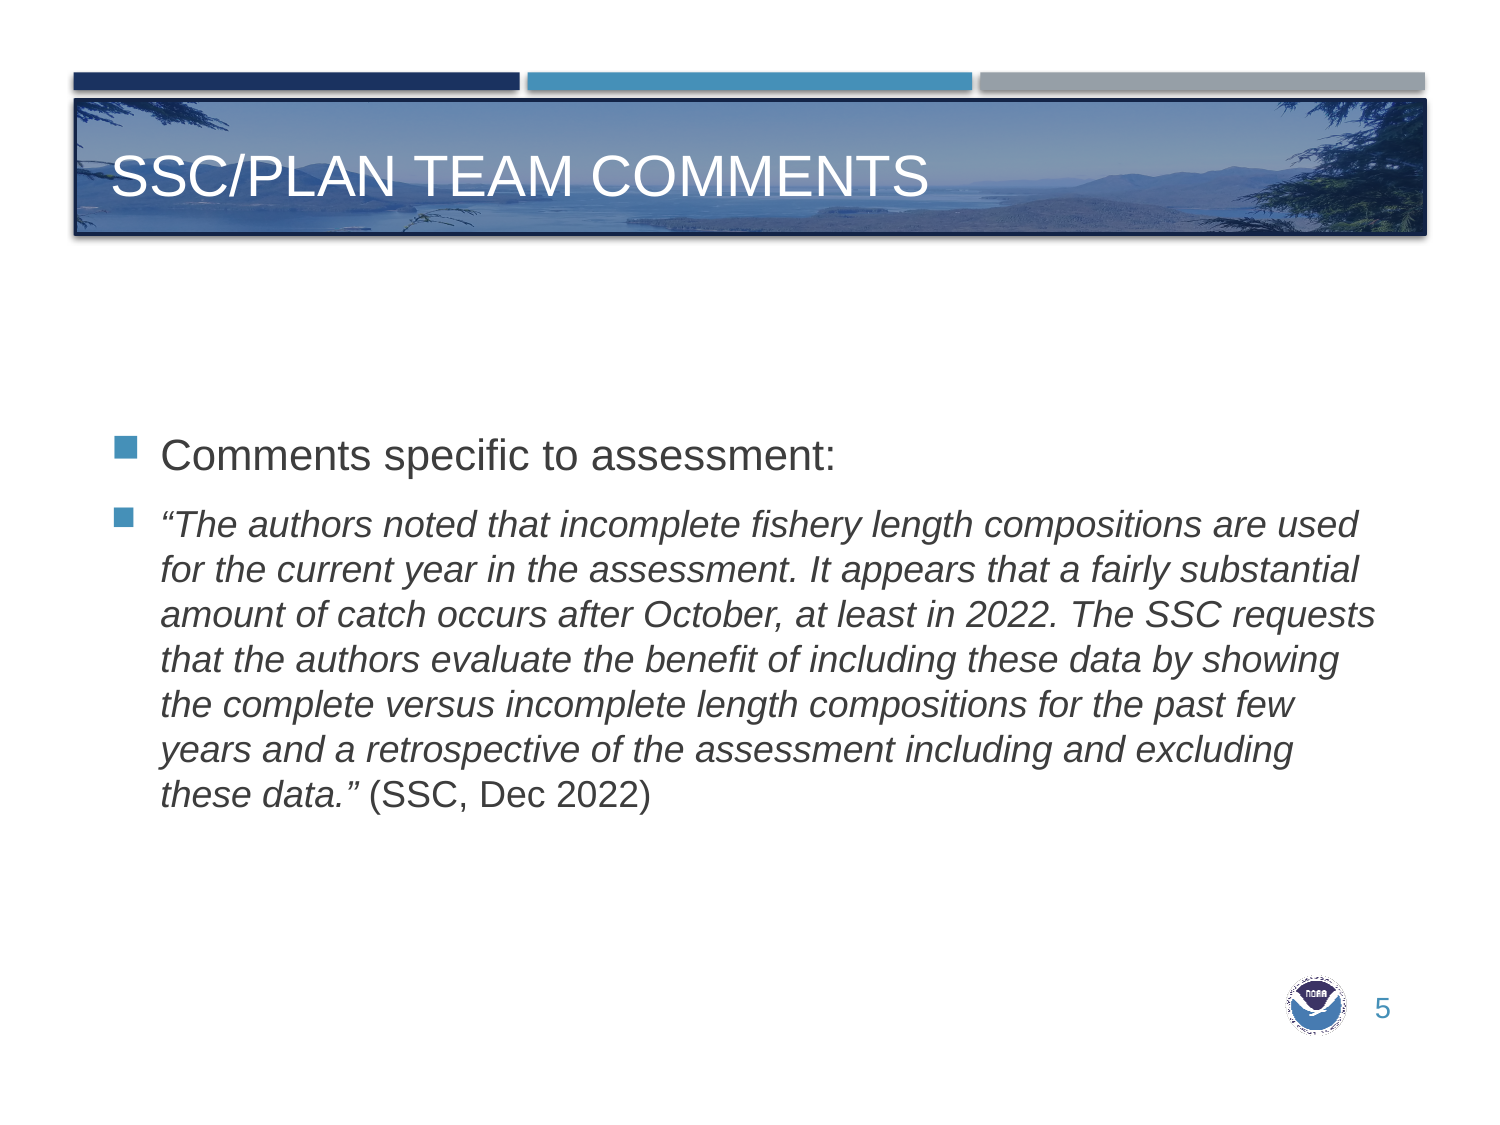

# Ssc/plan team comments
Comments specific to assessment:
“The authors noted that incomplete fishery length compositions are used for the current year in the assessment. It appears that a fairly substantial amount of catch occurs after October, at least in 2022. The SSC requests that the authors evaluate the benefit of including these data by showing the complete versus incomplete length compositions for the past few years and a retrospective of the assessment including and excluding these data.” (SSC, Dec 2022)
5